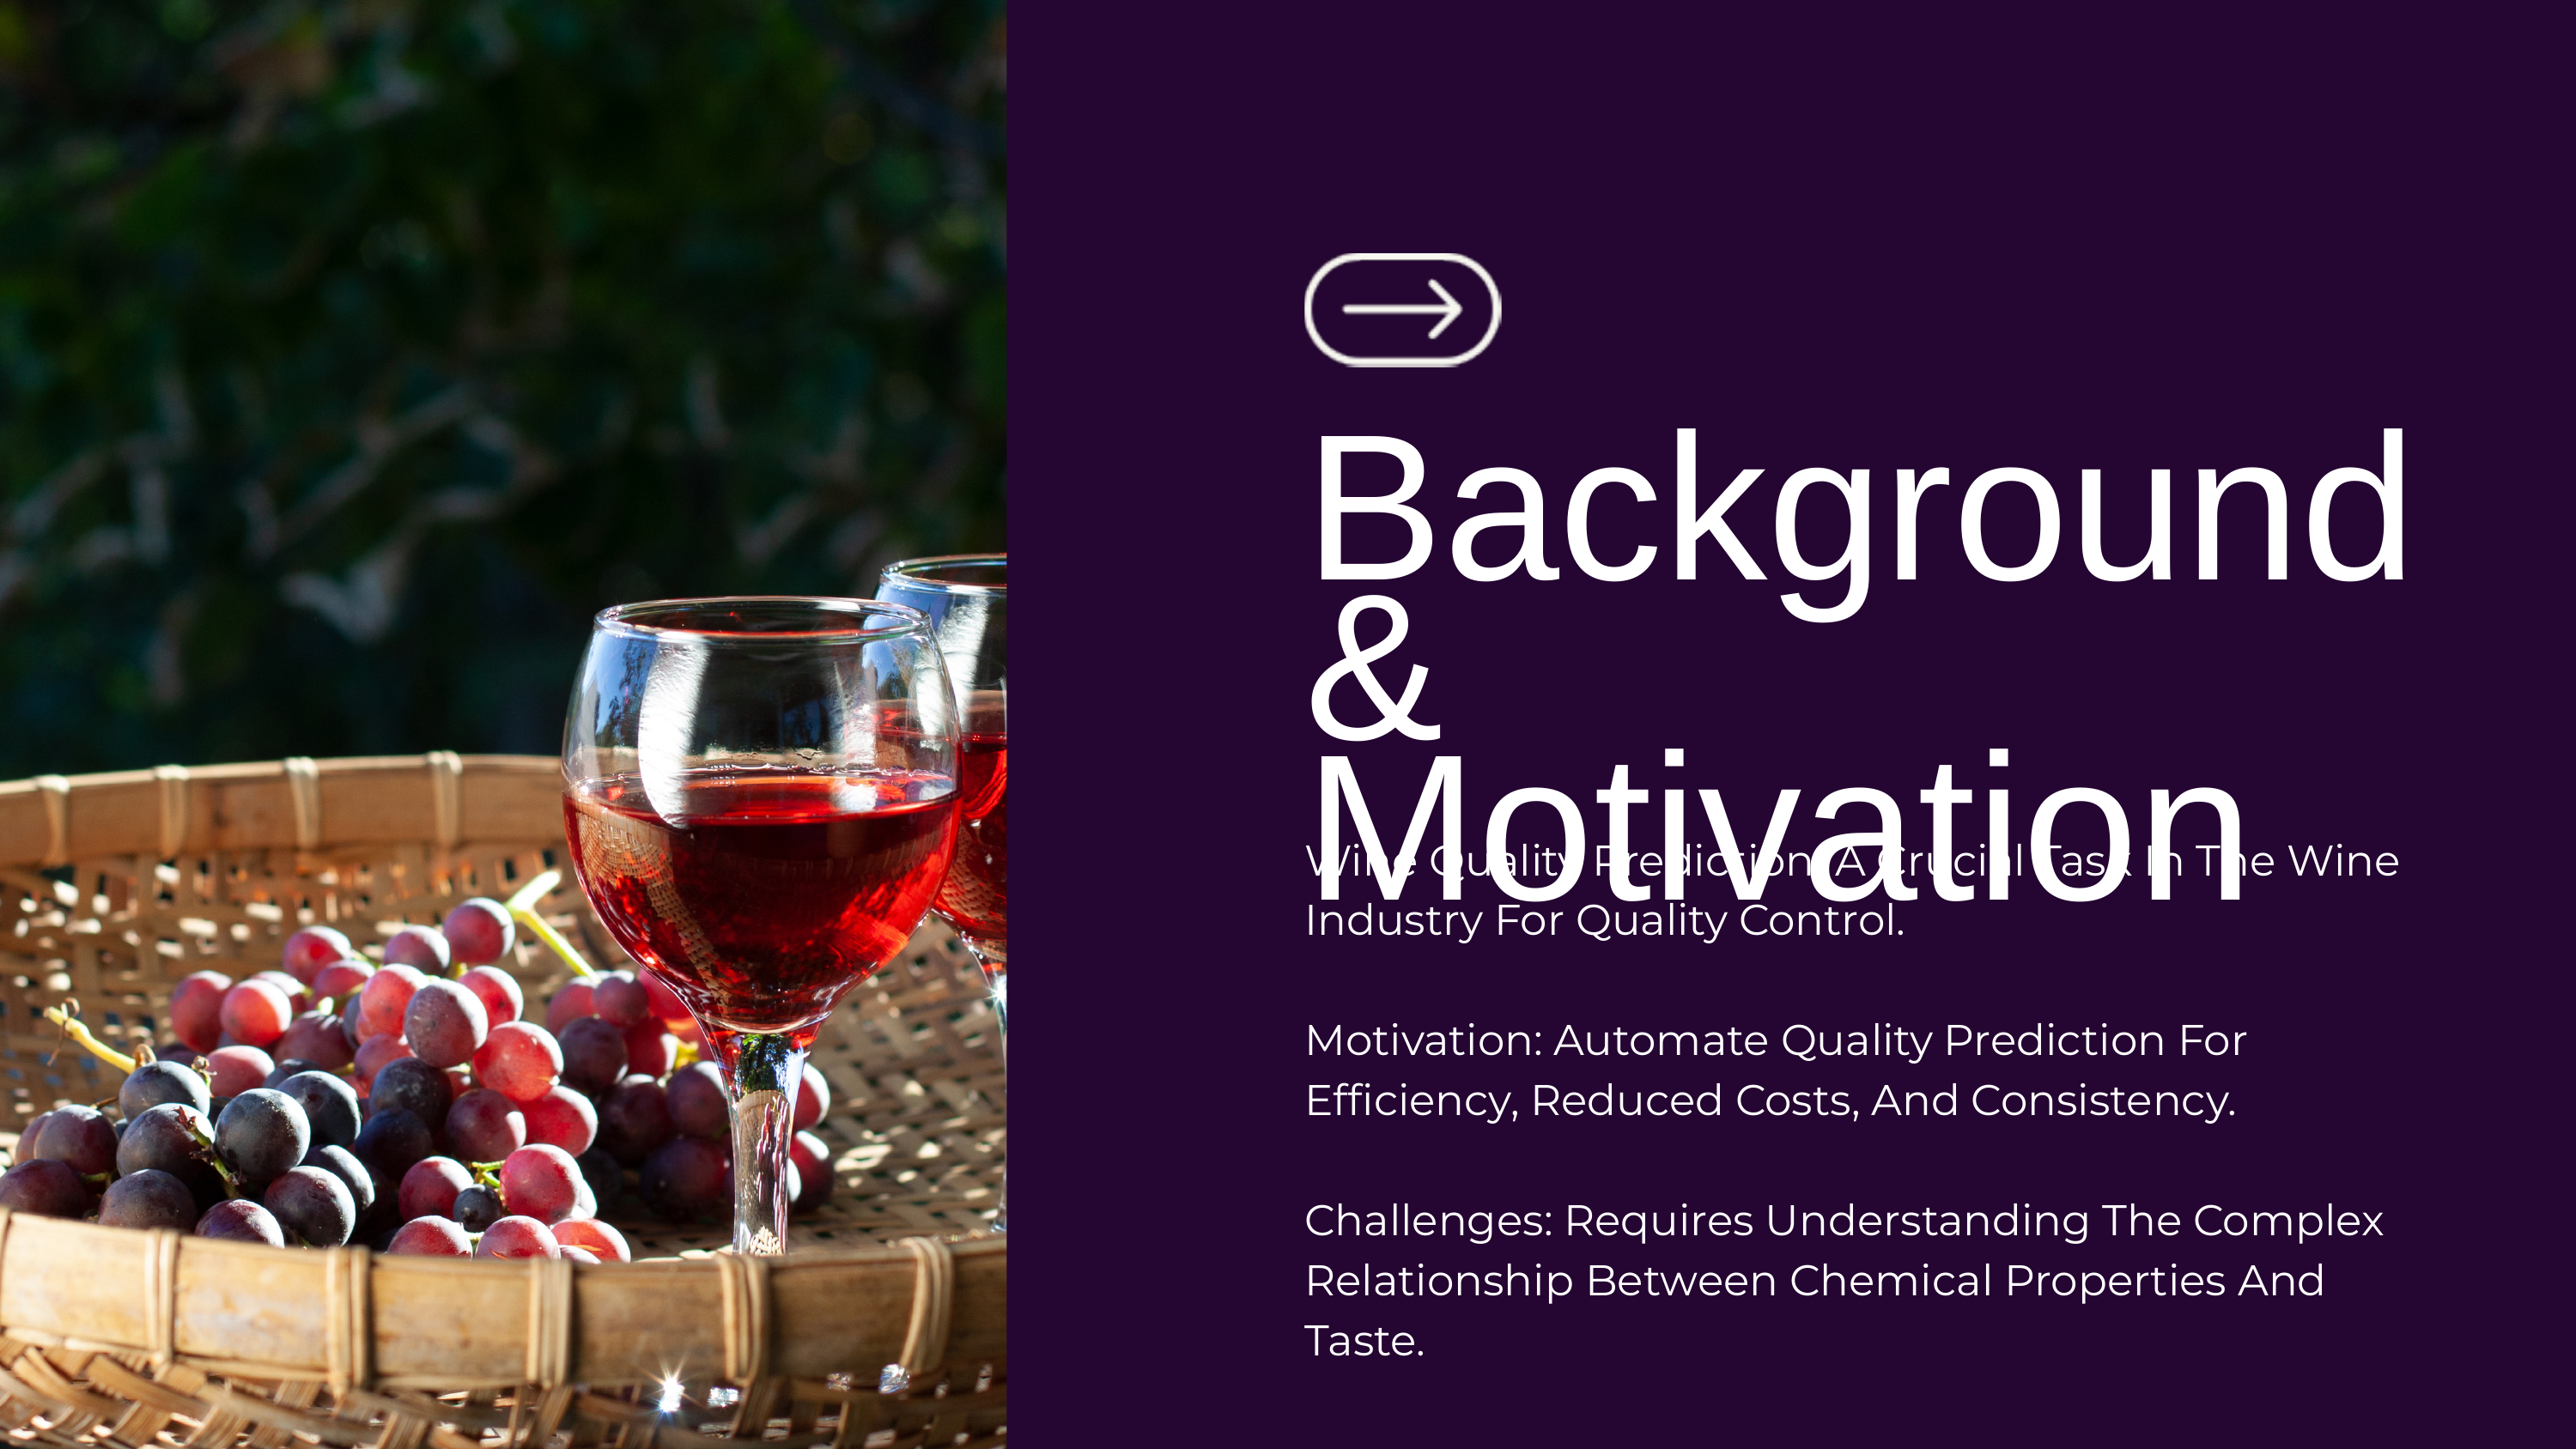

Background & Motivation
Wine Quality Prediction: A Crucial Task In The Wine Industry For Quality Control.

Motivation: Automate Quality Prediction For Efficiency, Reduced Costs, And Consistency.

Challenges: Requires Understanding The Complex Relationship Between Chemical Properties And Taste.